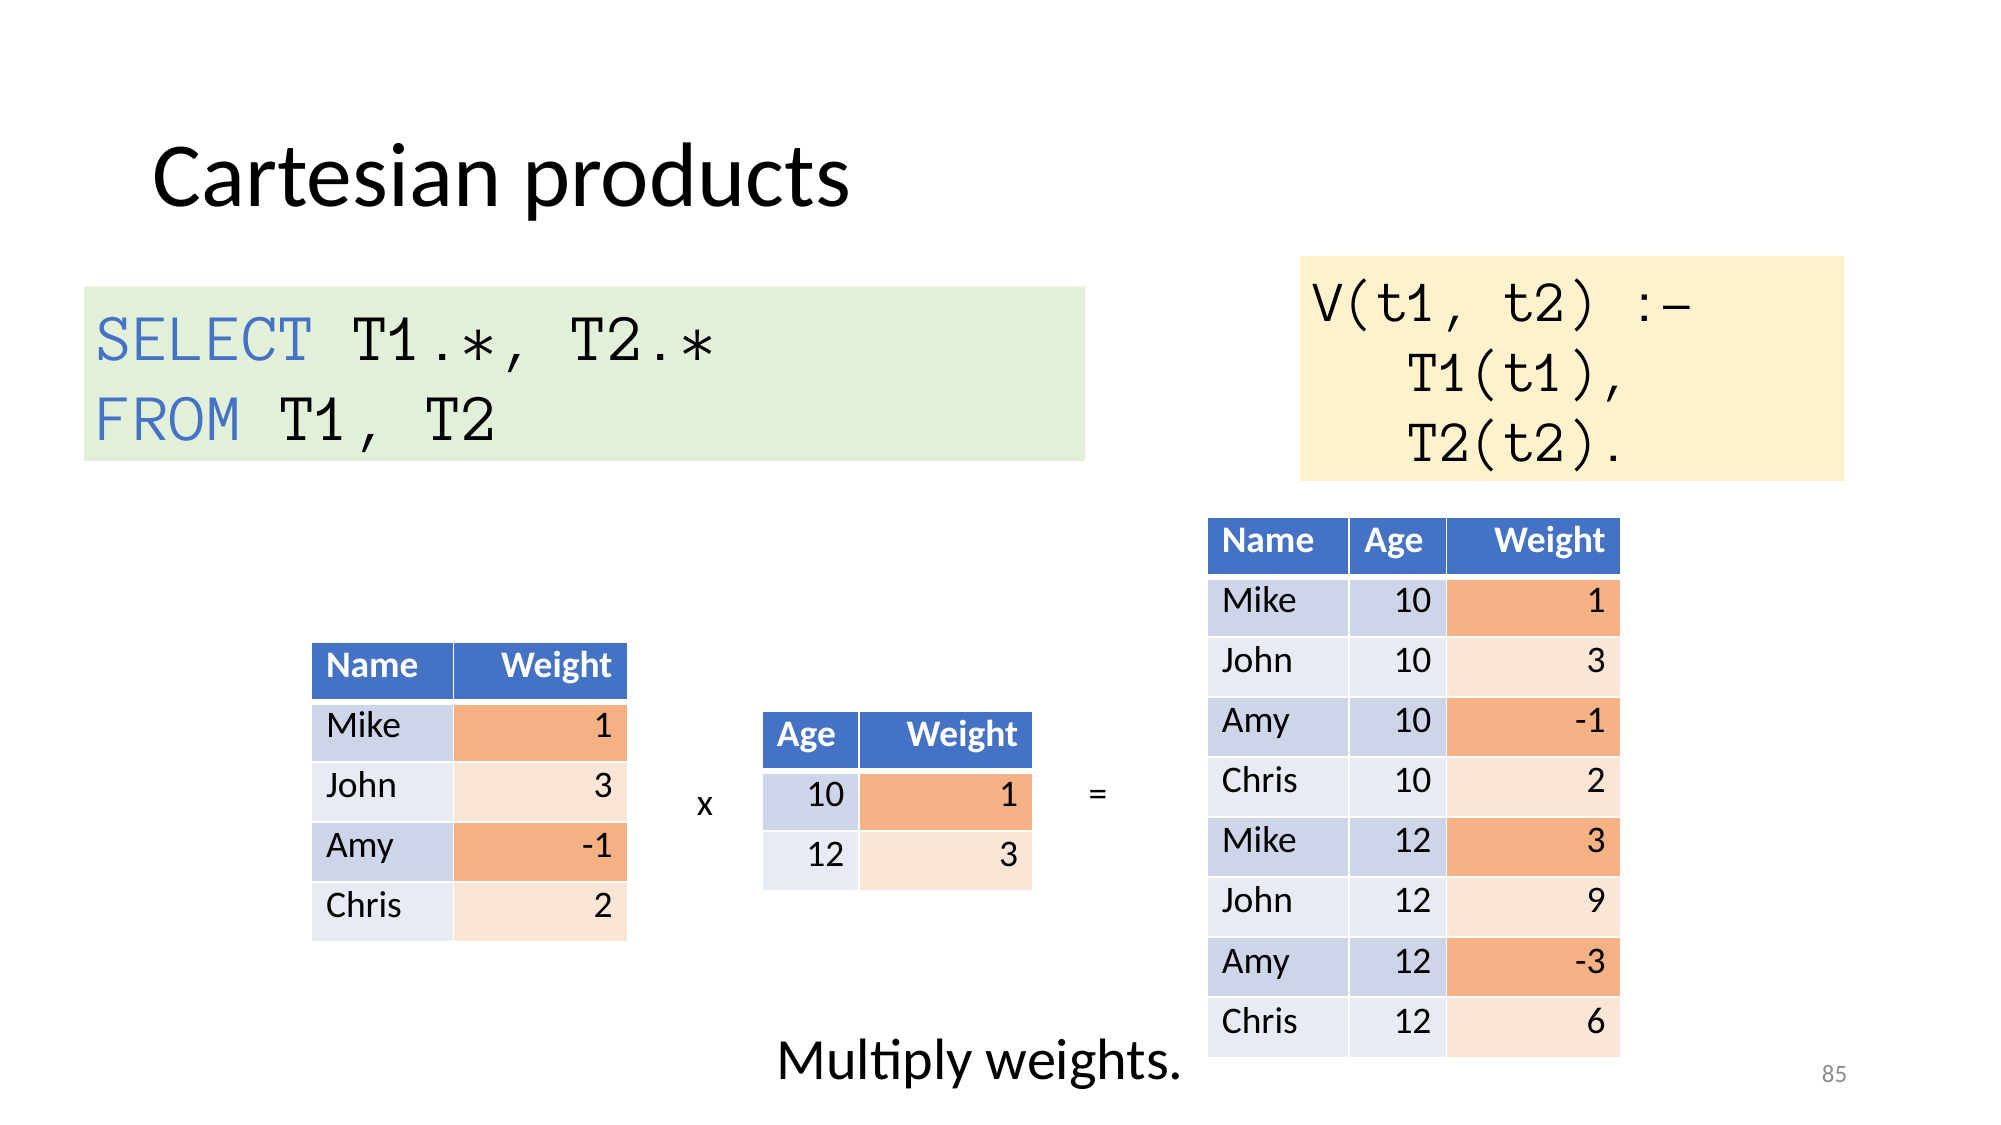

# Cartesian products
V(t1, t2) :-
   T1(t1),
   T2(t2).
SELECT T1.*, T2.*
FROM T1, T2
| Name | Age | Weight |
| --- | --- | --- |
| Mike | 10 | 1 |
| John | 10 | 3 |
| Amy | 10 | -1 |
| Chris | 10 | 2 |
| Mike | 12 | 3 |
| John | 12 | 9 |
| Amy | 12 | -3 |
| Chris | 12 | 6 |
| Name | Weight |
| --- | --- |
| Mike | 1 |
| John | 3 |
| Amy | -1 |
| Chris | 2 |
| Age | Weight |
| --- | --- |
| 10 | 1 |
| 12 | 3 |
=
x
Multiply weights.
85